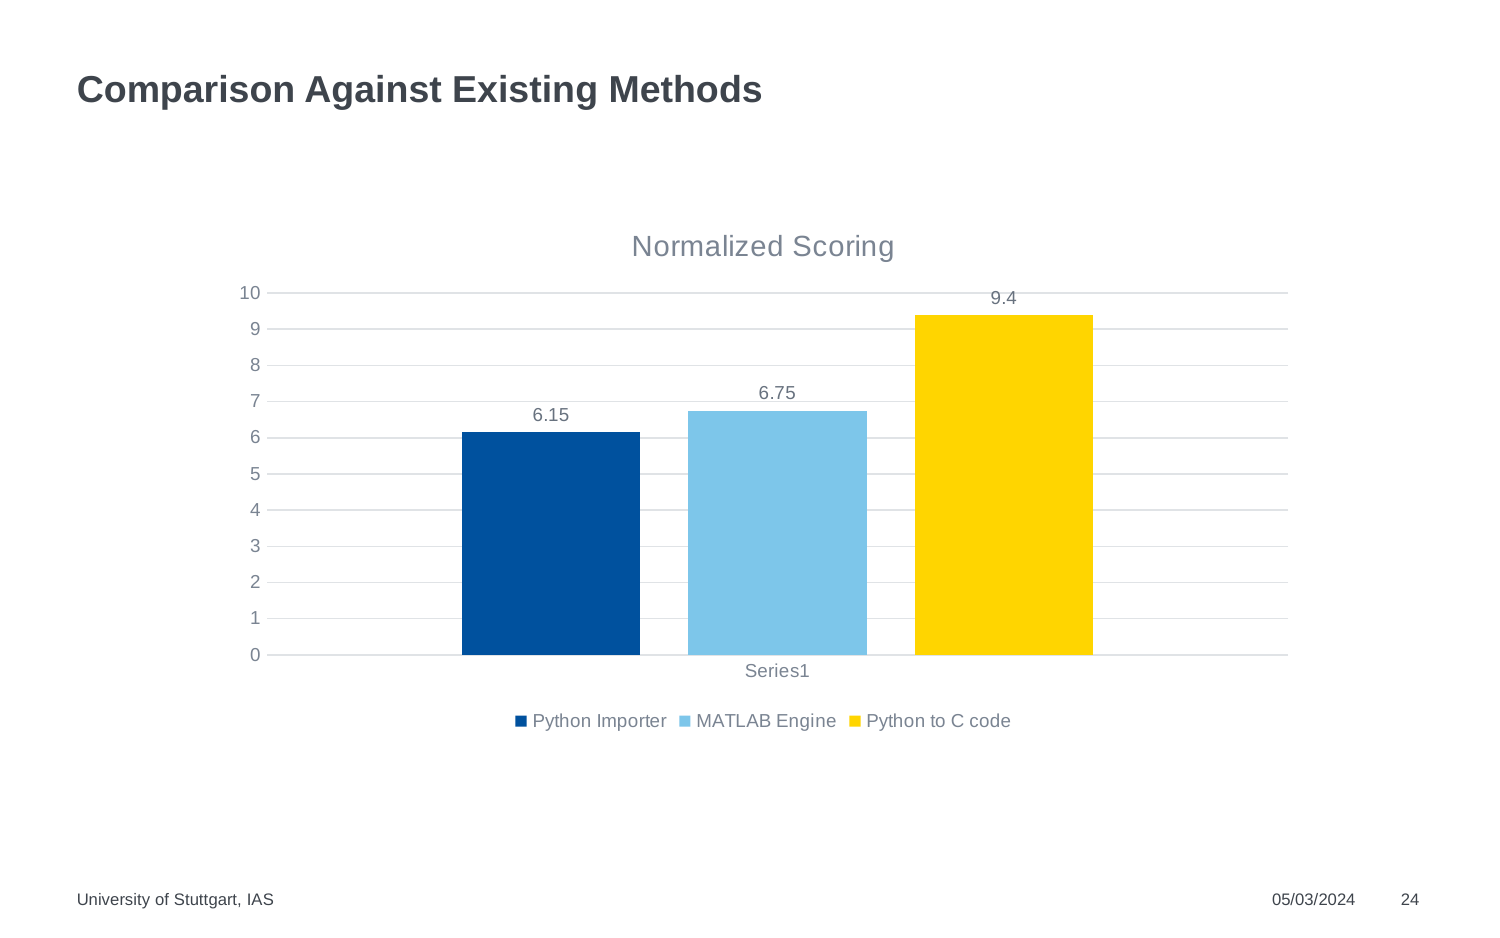

# Comparison Against Existing Methods

### Chart: Normalized Scoring

| Category | Python Importer | MATLAB Engine | Python to C code |
|---|---|---|---|
University of Stuttgart, IAS
05/03/2024
24